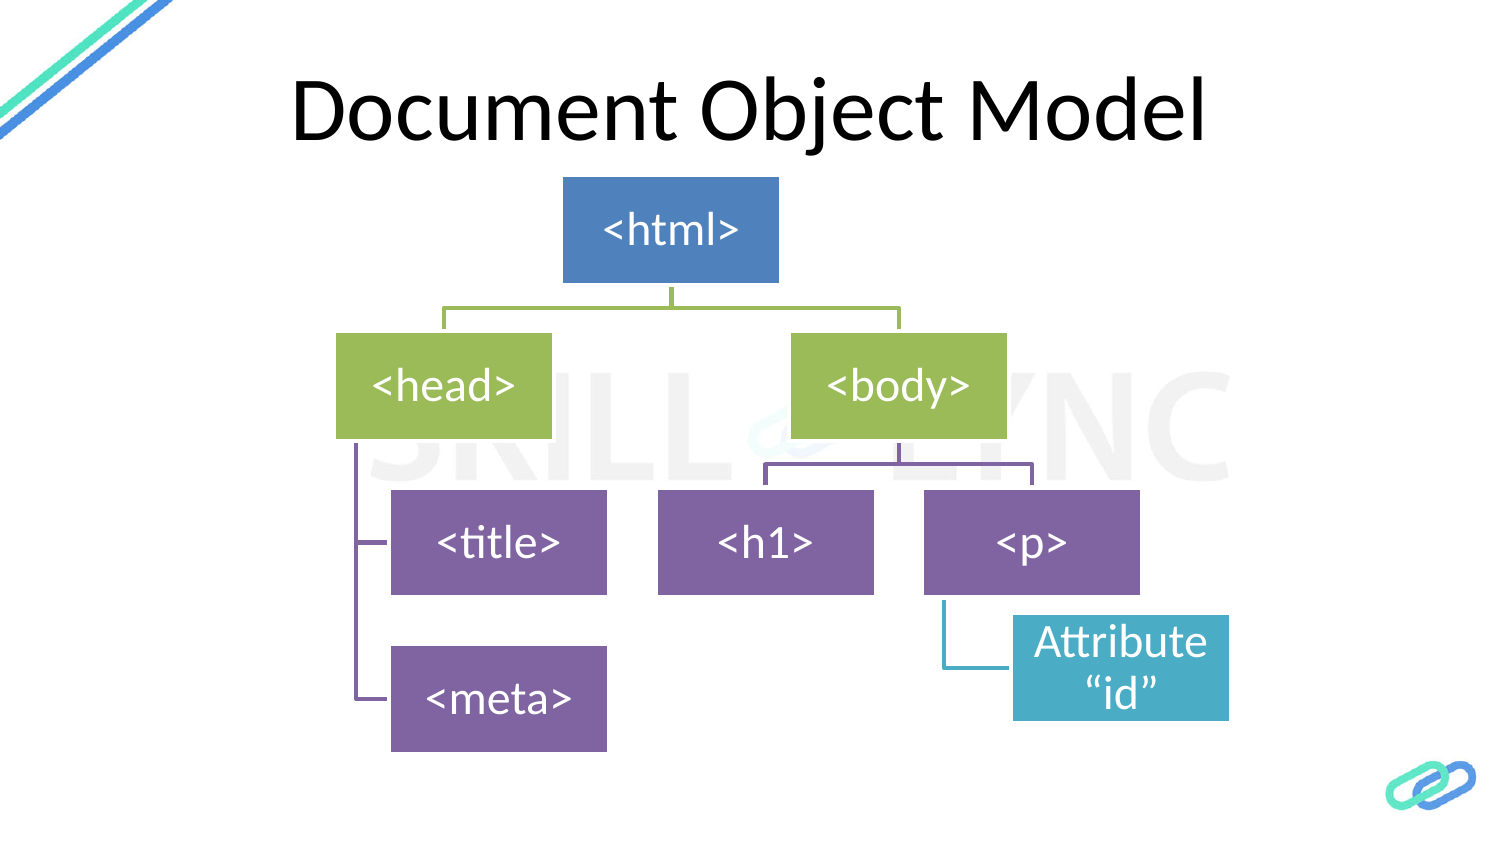

# Document Object Model
<html>
<head>
<title>
<meta>
<body>
<h1>
<p>
Attribute “id”